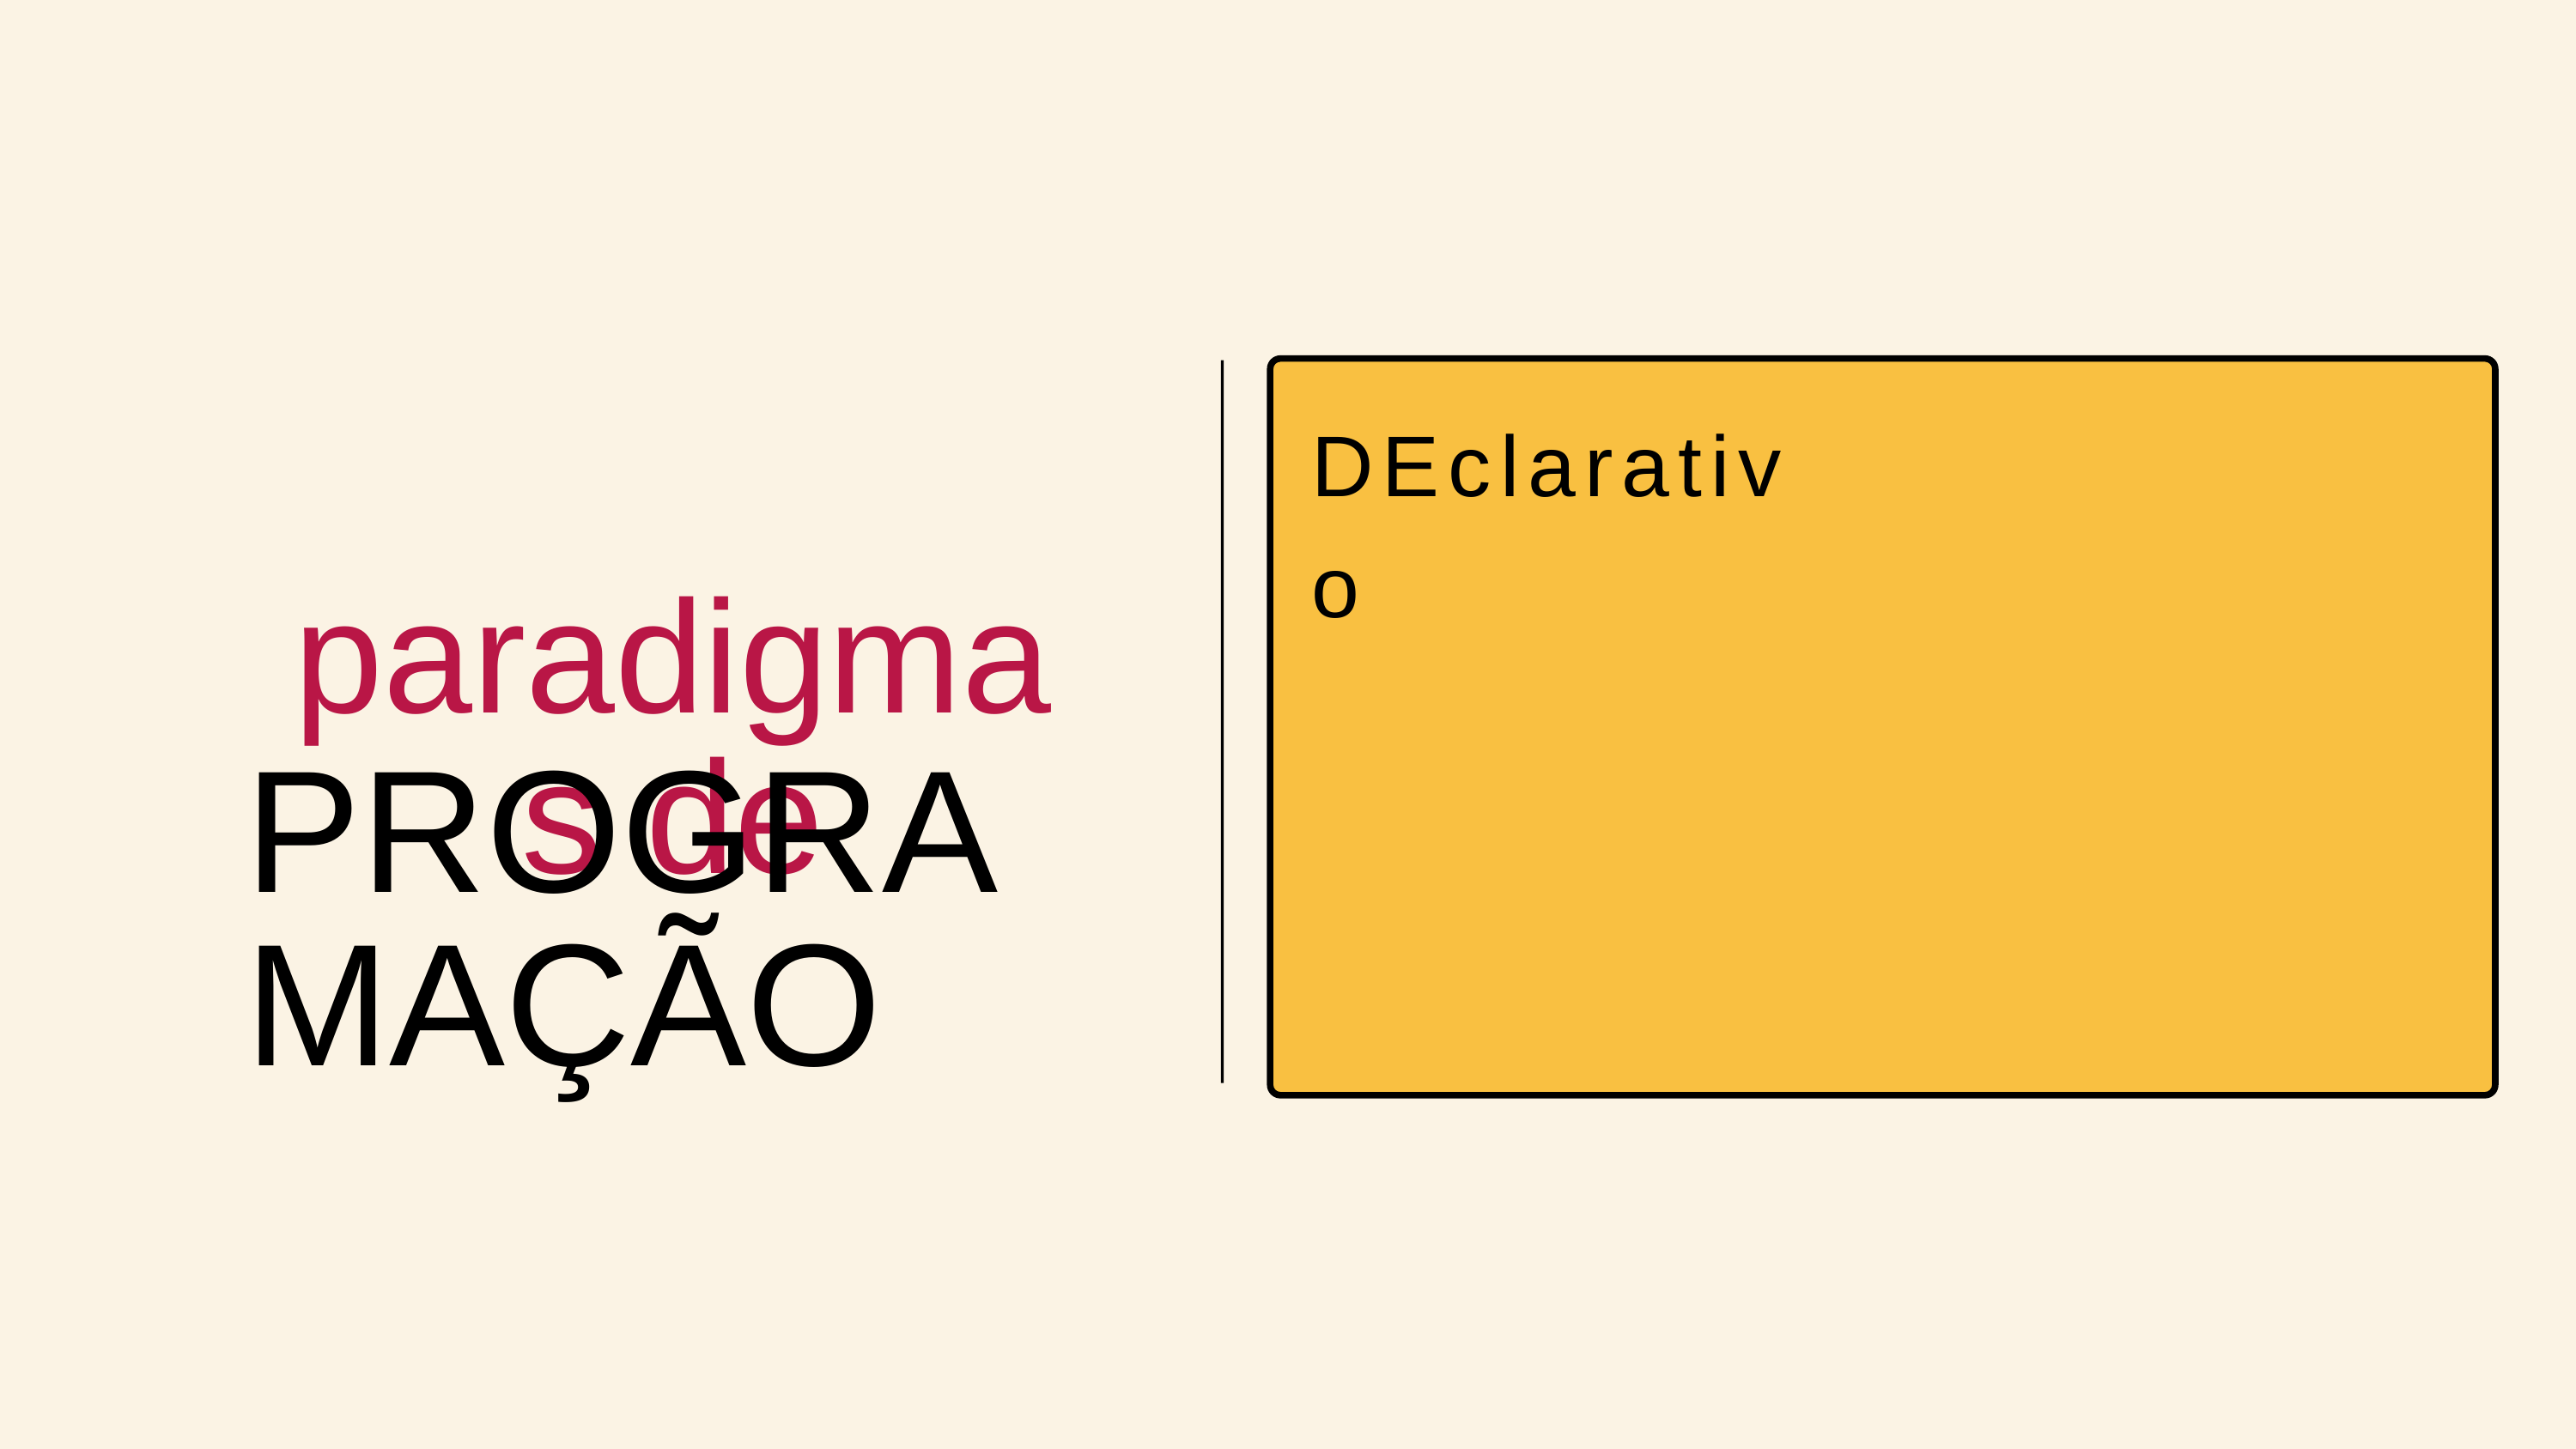

registro
DEclarativo

DEclarativo
paradigmas de

IMPERATIVO

PROGRAMAÇÃO

oRIENTADO A OBJETOS

bANCO DE dADOS
FUNCIONAL